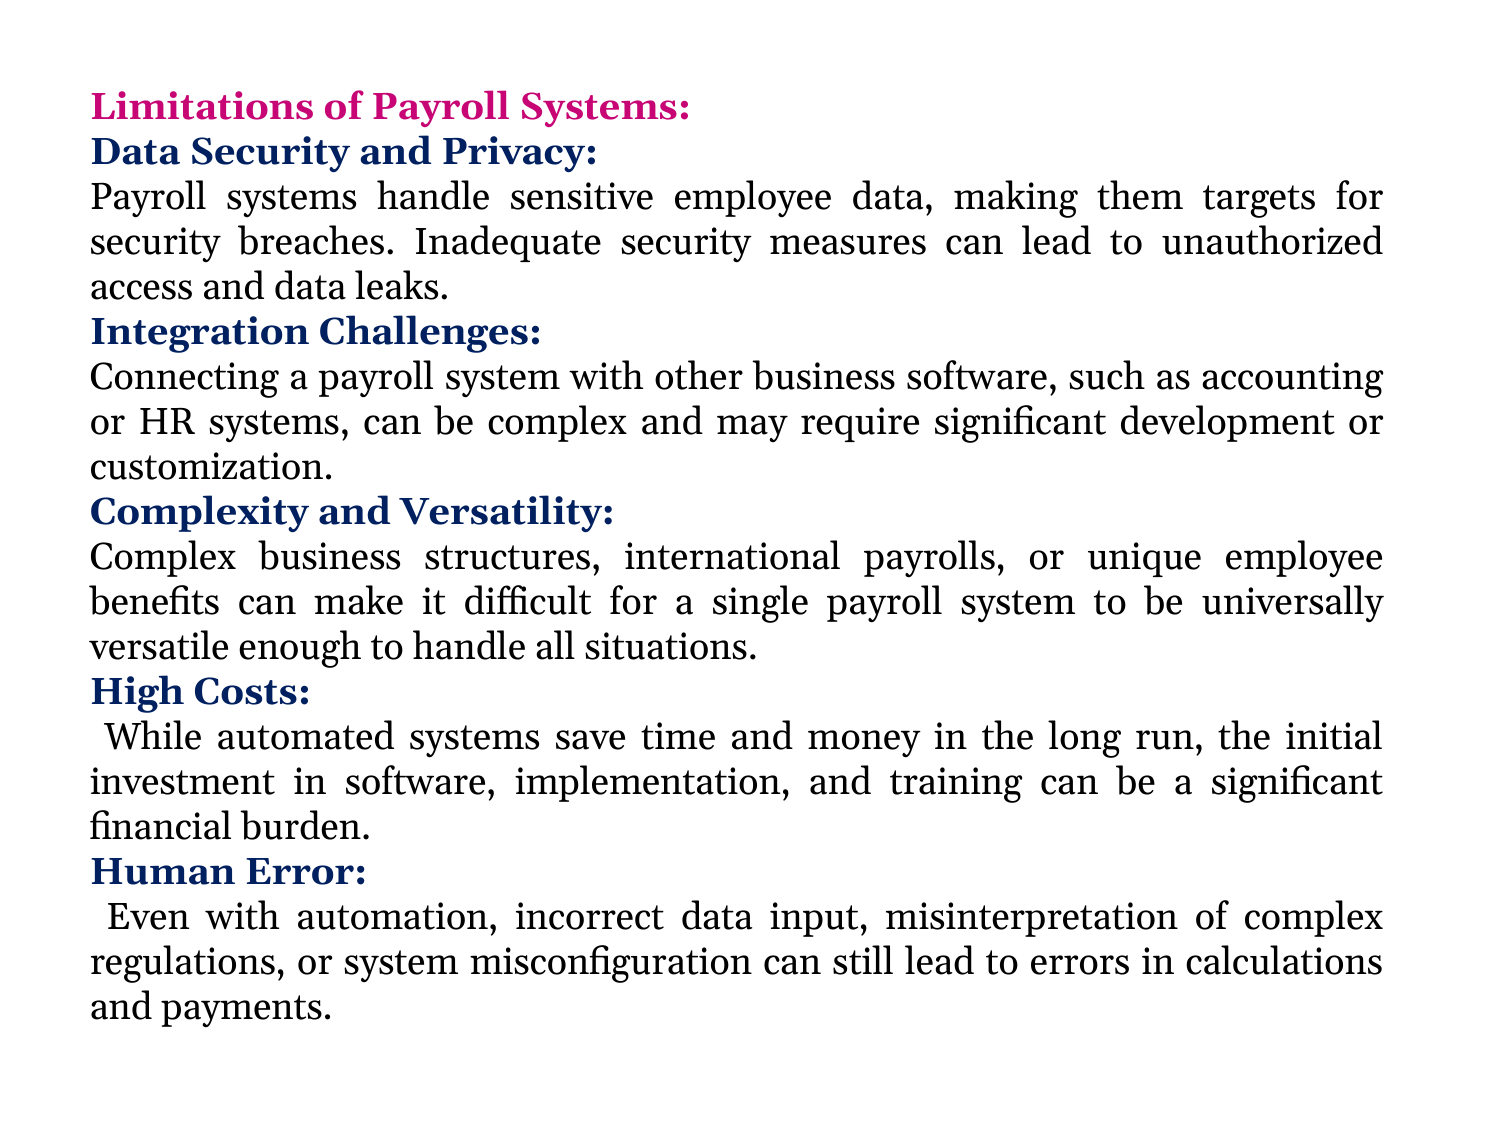

Limitations of Payroll Systems:
Data Security and Privacy:
Payroll systems handle sensitive employee data, making them targets for security breaches. Inadequate security measures can lead to unauthorized access and data leaks.
Integration Challenges:
Connecting a payroll system with other business software, such as accounting or HR systems, can be complex and may require significant development or customization.
Complexity and Versatility:
Complex business structures, international payrolls, or unique employee benefits can make it difficult for a single payroll system to be universally versatile enough to handle all situations.
High Costs:
 While automated systems save time and money in the long run, the initial investment in software, implementation, and training can be a significant financial burden.
Human Error:
 Even with automation, incorrect data input, misinterpretation of complex regulations, or system misconfiguration can still lead to errors in calculations and payments.